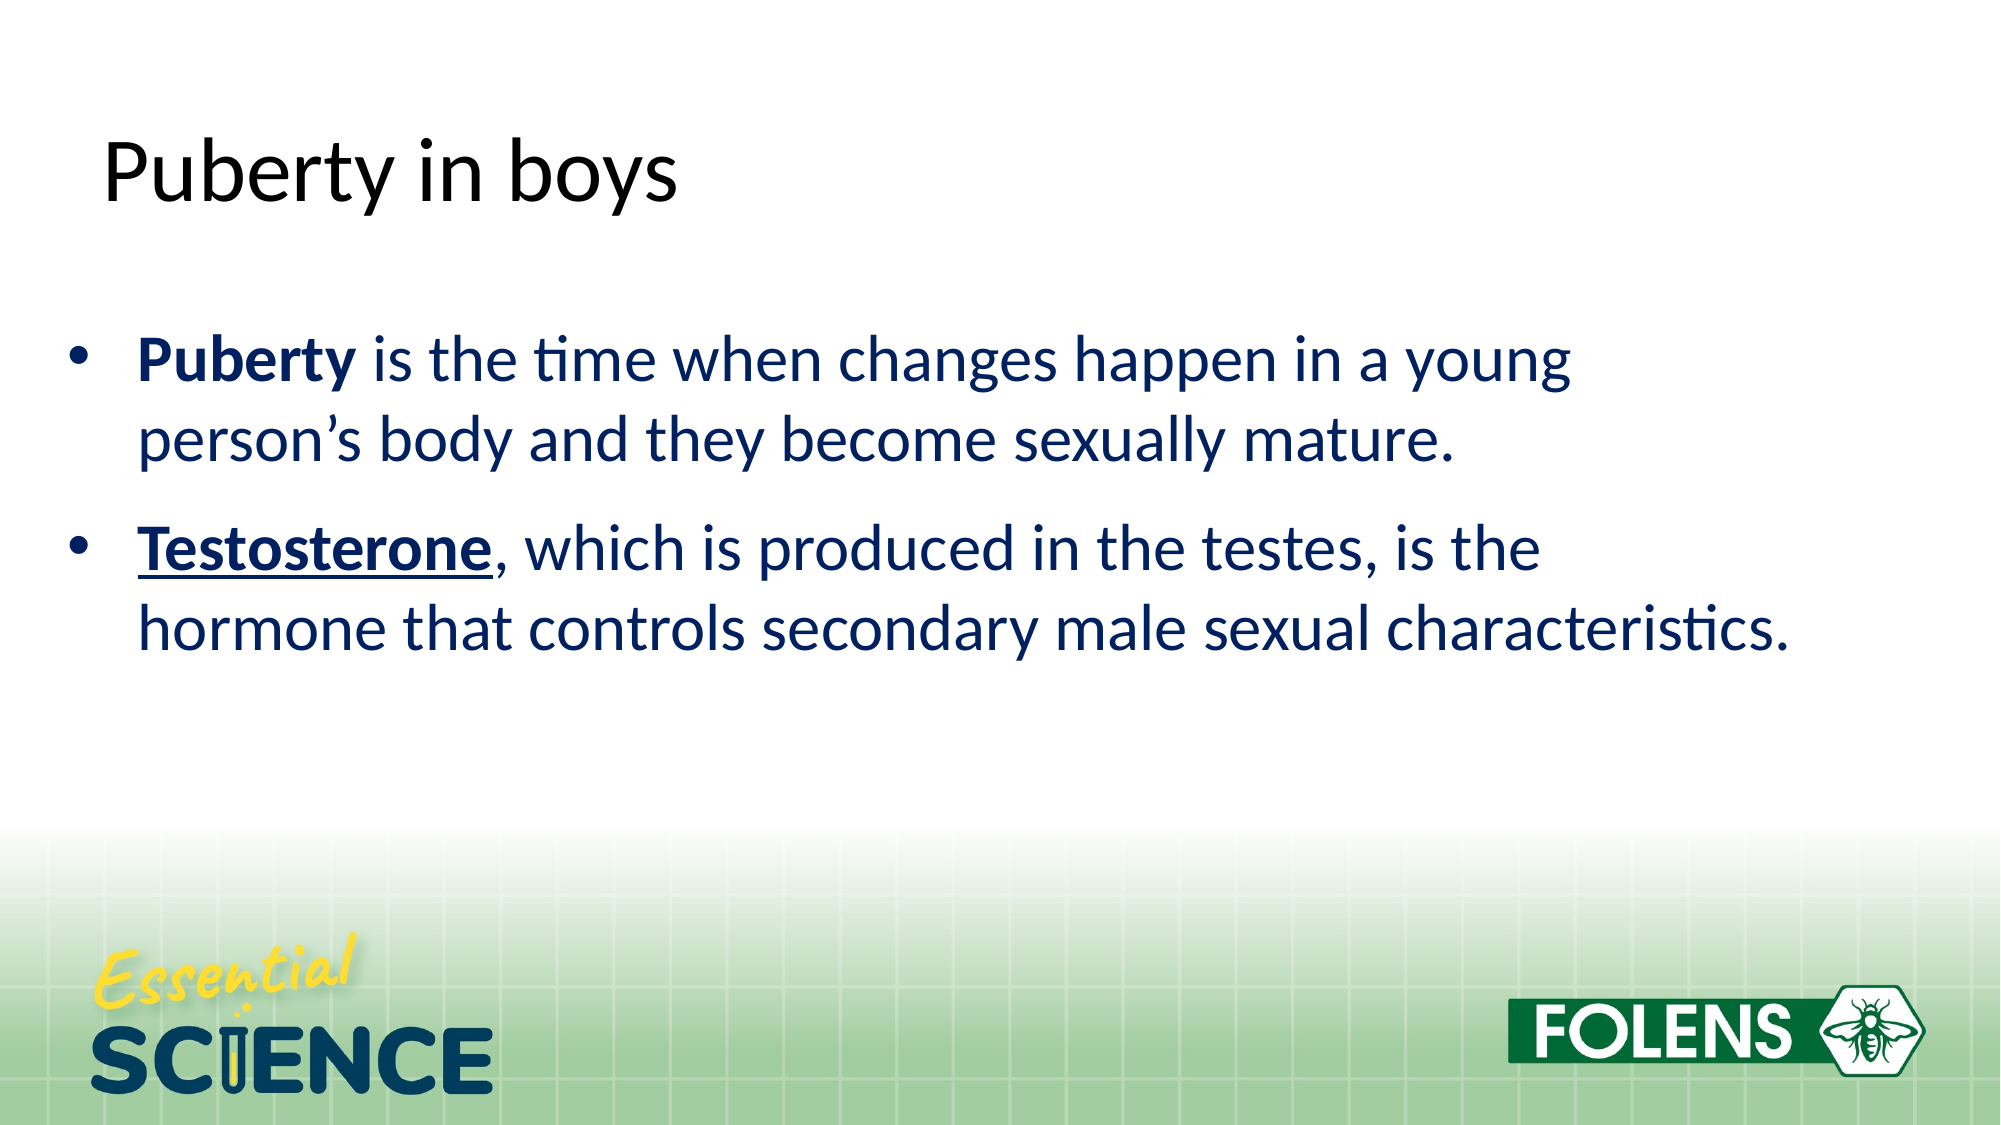

# Puberty in boys
Puberty is the time when changes happen in a young person’s body and they become sexually mature.
Testosterone, which is produced in the testes, is the hormone that controls secondary male sexual characteristics.